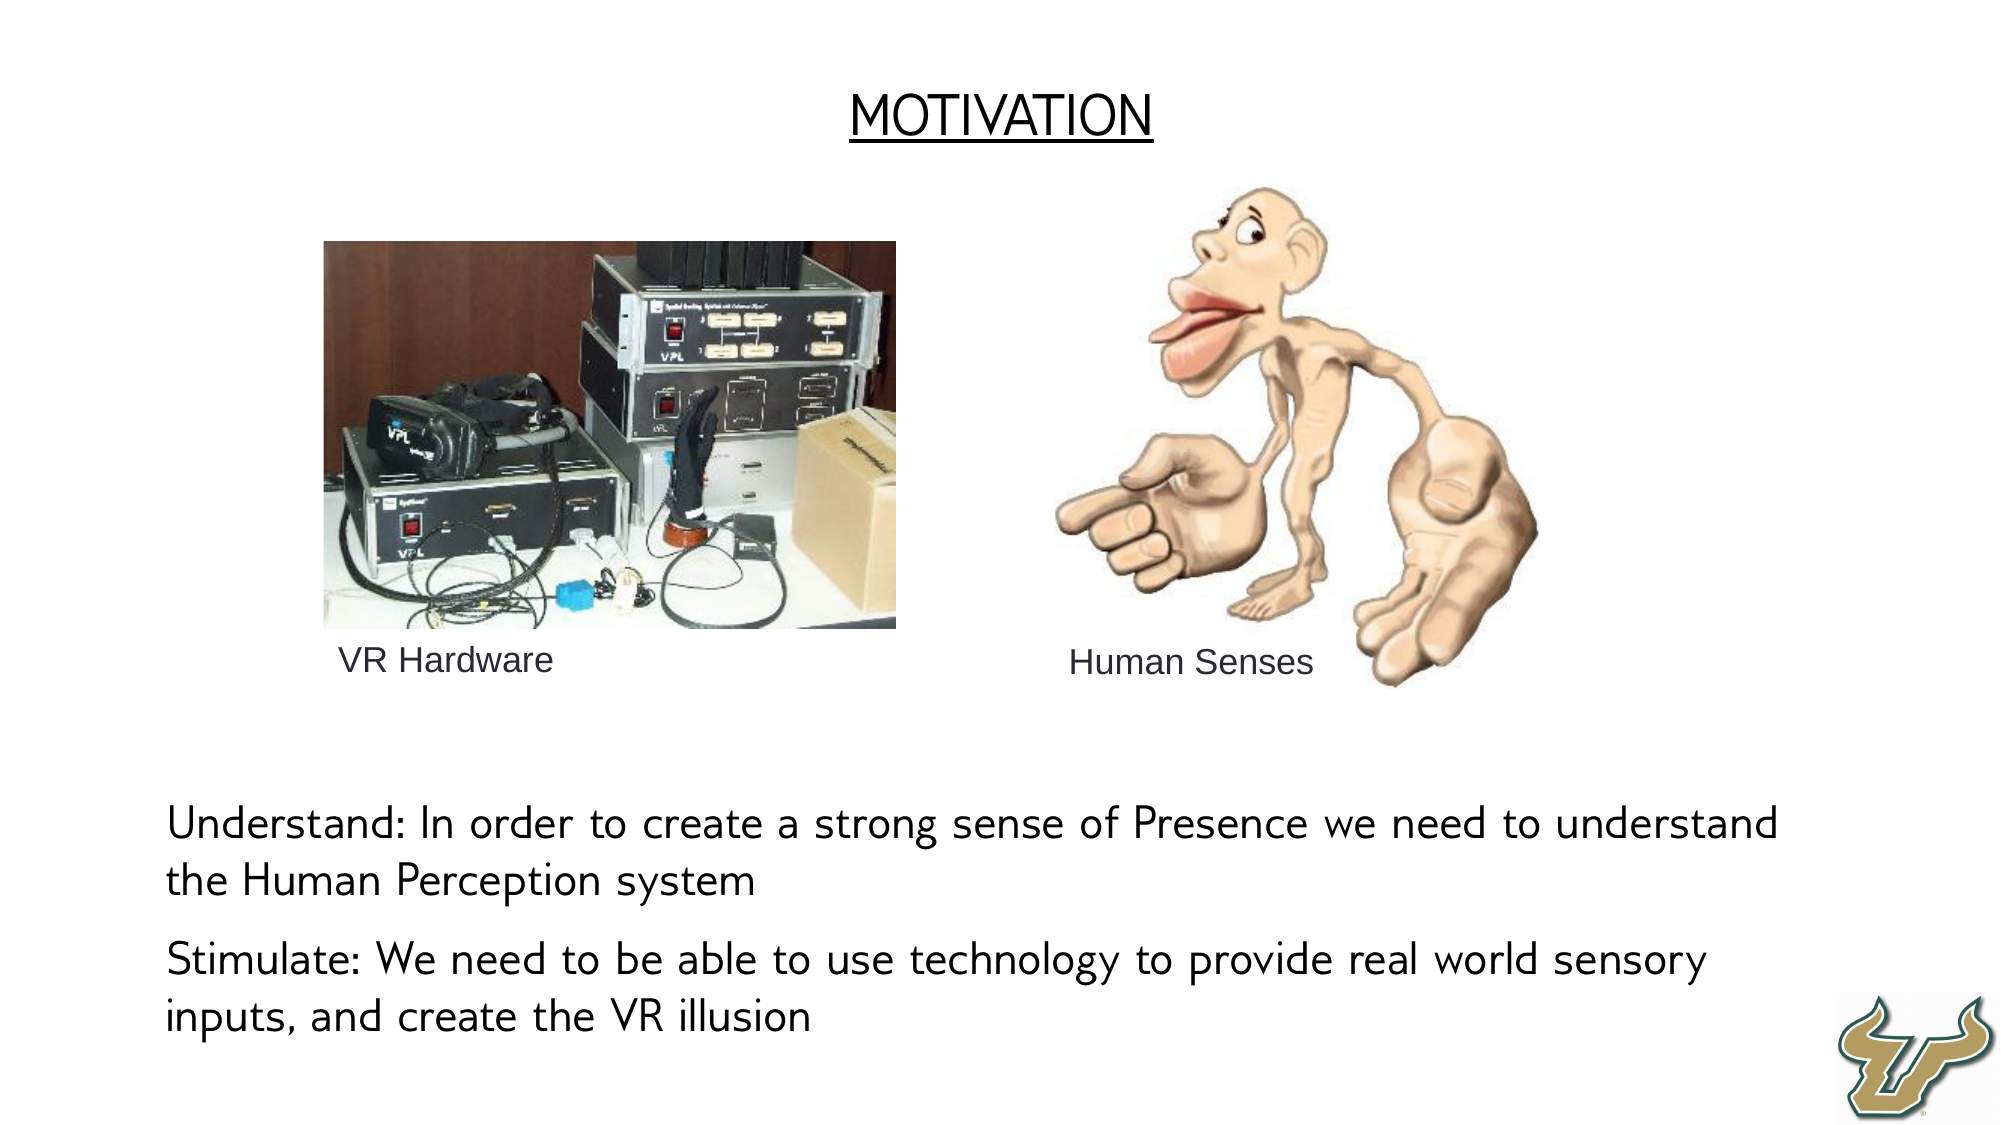

Motivation

Understand: In order to create a strong sense of Presence we need to understand the Human Perception system
Stimulate: We need to be able to use technology to provide real world sensory inputs, and create the VR illusion

VR Hardware
Human Senses